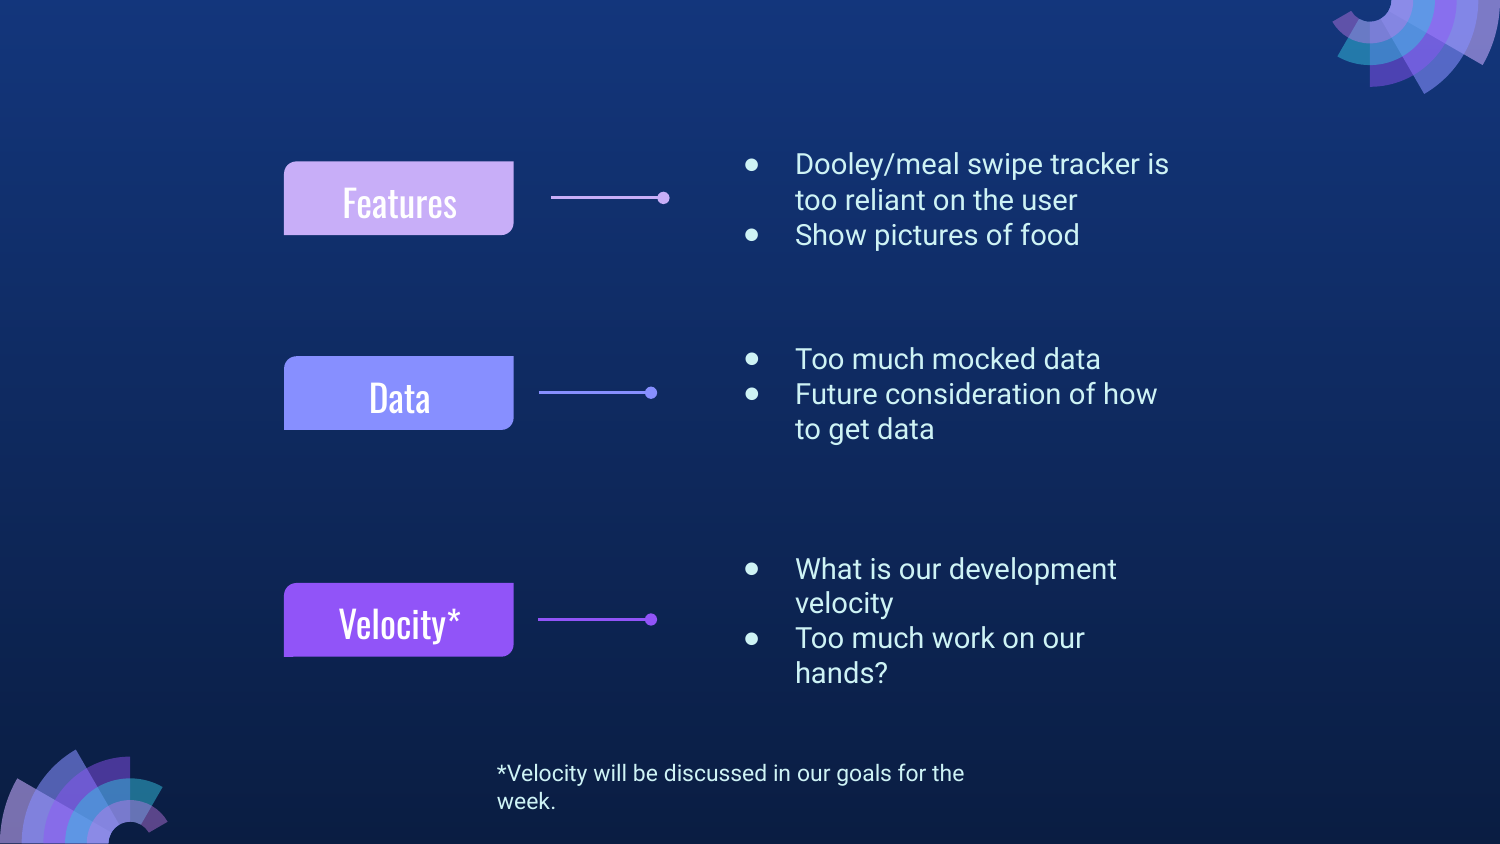

Dooley/meal swipe tracker is too reliant on the user
Show pictures of food

Features
Too much mocked data
Future consideration of how to get data

Data
What is our development velocity
Too much work on our hands?

Velocity*
*Velocity will be discussed in our goals for the week.